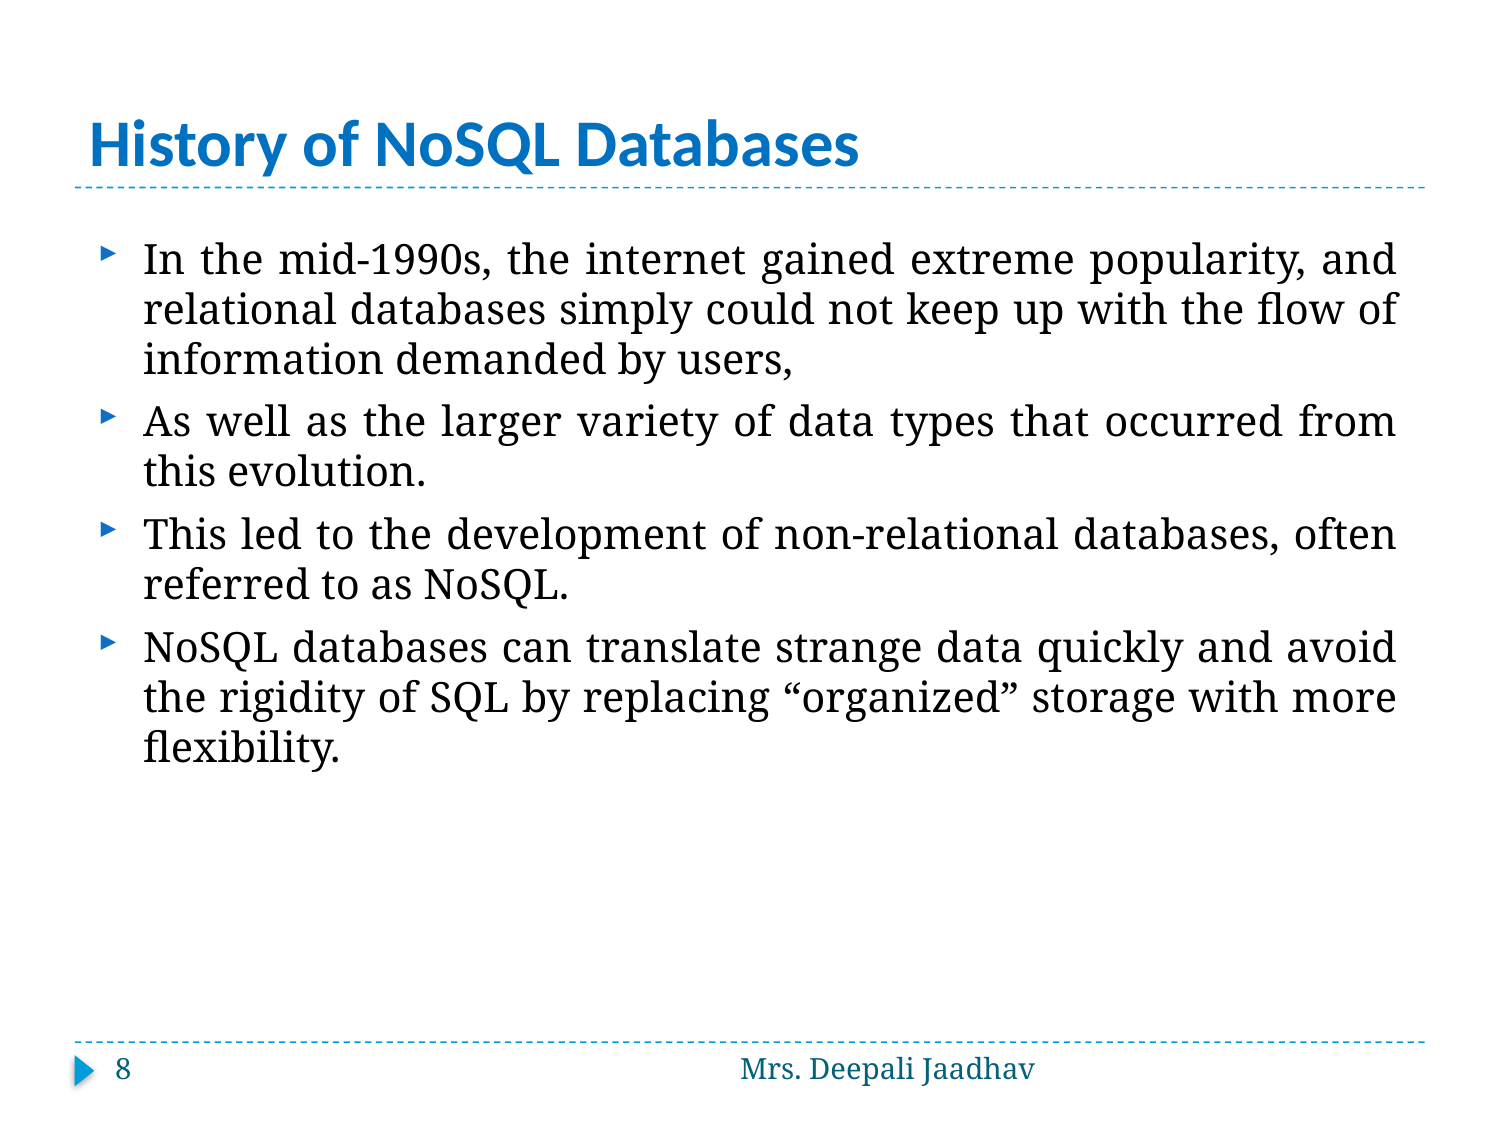

# History of NoSQL Databases
In the mid-1990s, the internet gained extreme popularity, and relational databases simply could not keep up with the flow of information demanded by users,
As well as the larger variety of data types that occurred from this evolution.
This led to the development of non-relational databases, often referred to as NoSQL.
NoSQL databases can translate strange data quickly and avoid the rigidity of SQL by replacing “organized” storage with more flexibility.
8
Mrs. Deepali Jaadhav